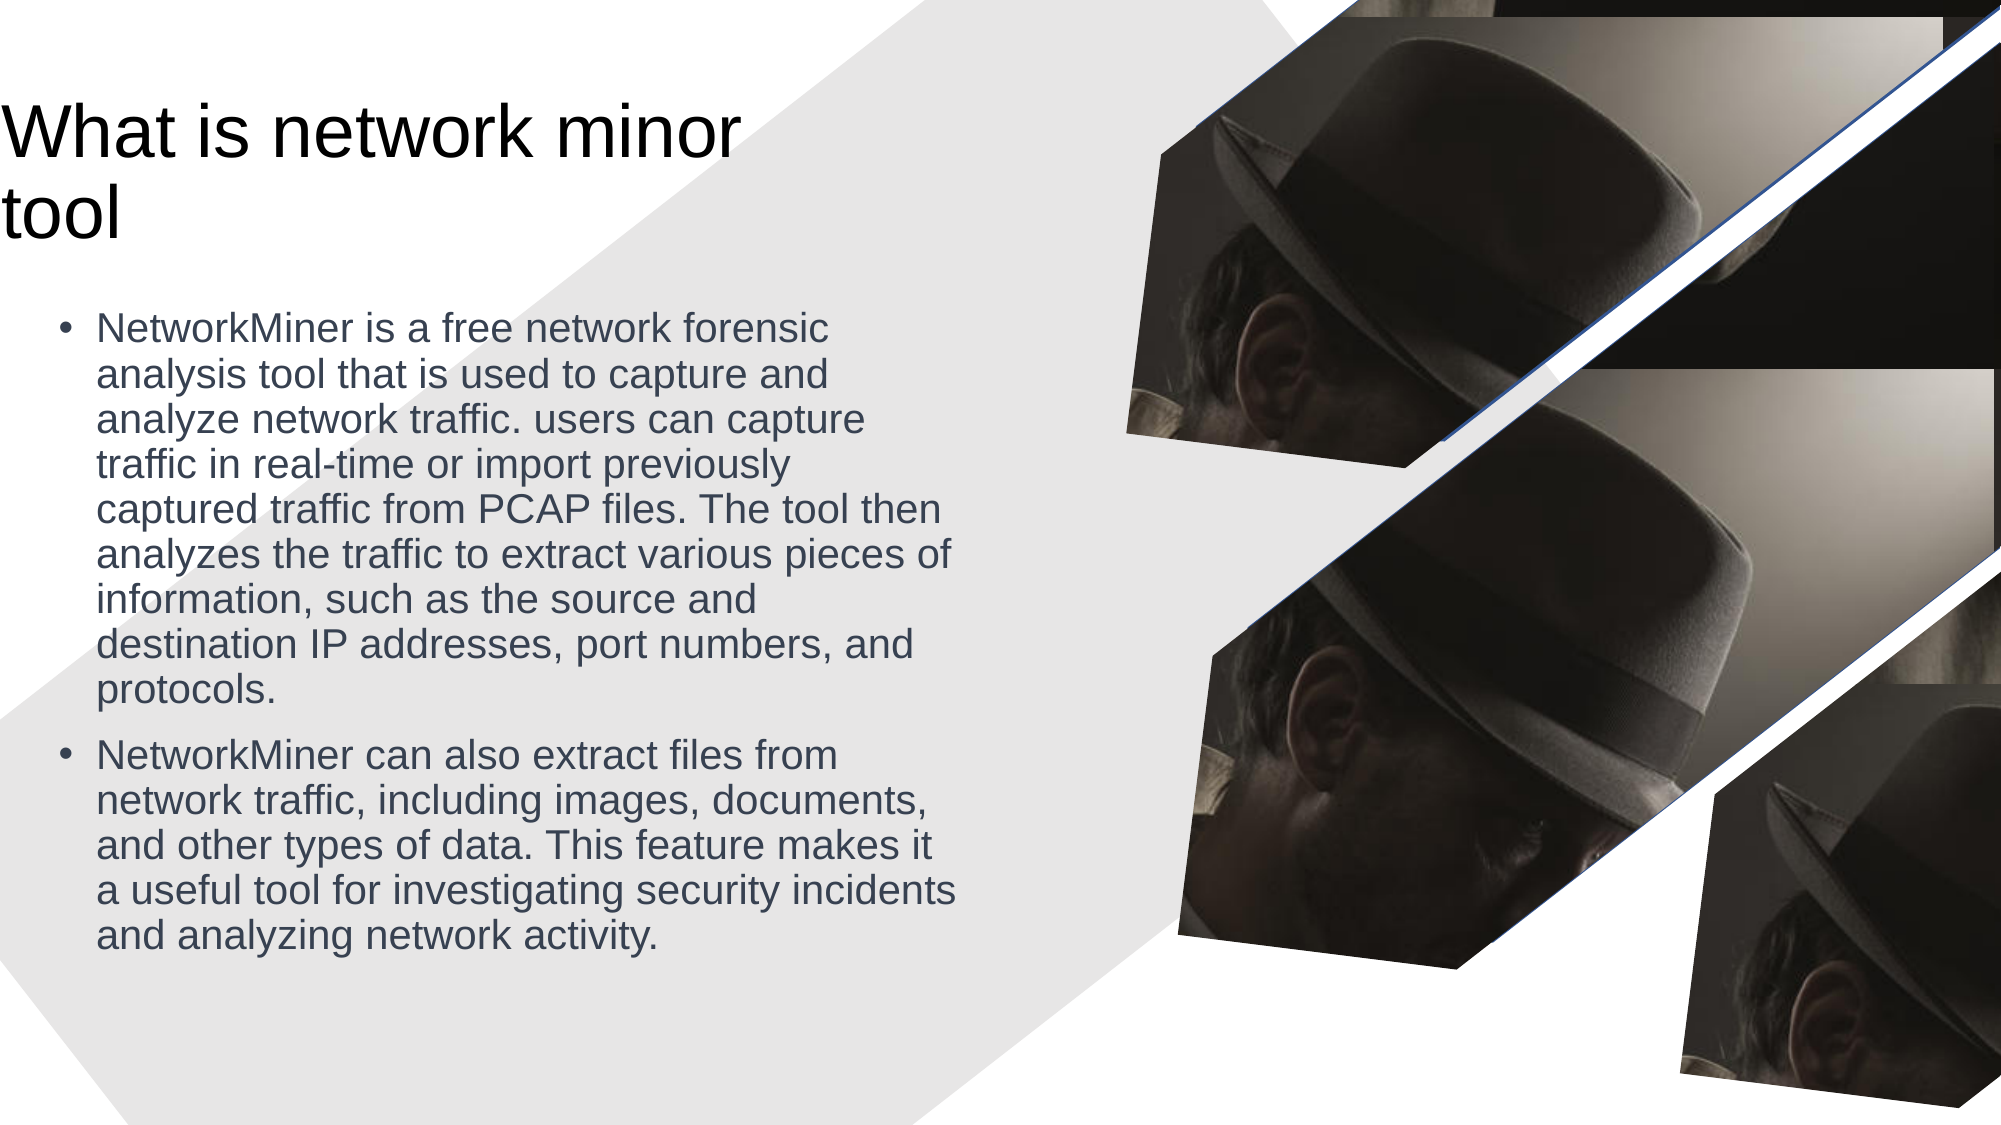

# What is network minor tool
NetworkMiner is a free network forensic analysis tool that is used to capture and analyze network traffic. users can capture traffic in real-time or import previously captured traffic from PCAP files. The tool then analyzes the traffic to extract various pieces of information, such as the source and destination IP addresses, port numbers, and protocols.
NetworkMiner can also extract files from network traffic, including images, documents, and other types of data. This feature makes it a useful tool for investigating security incidents and analyzing network activity.